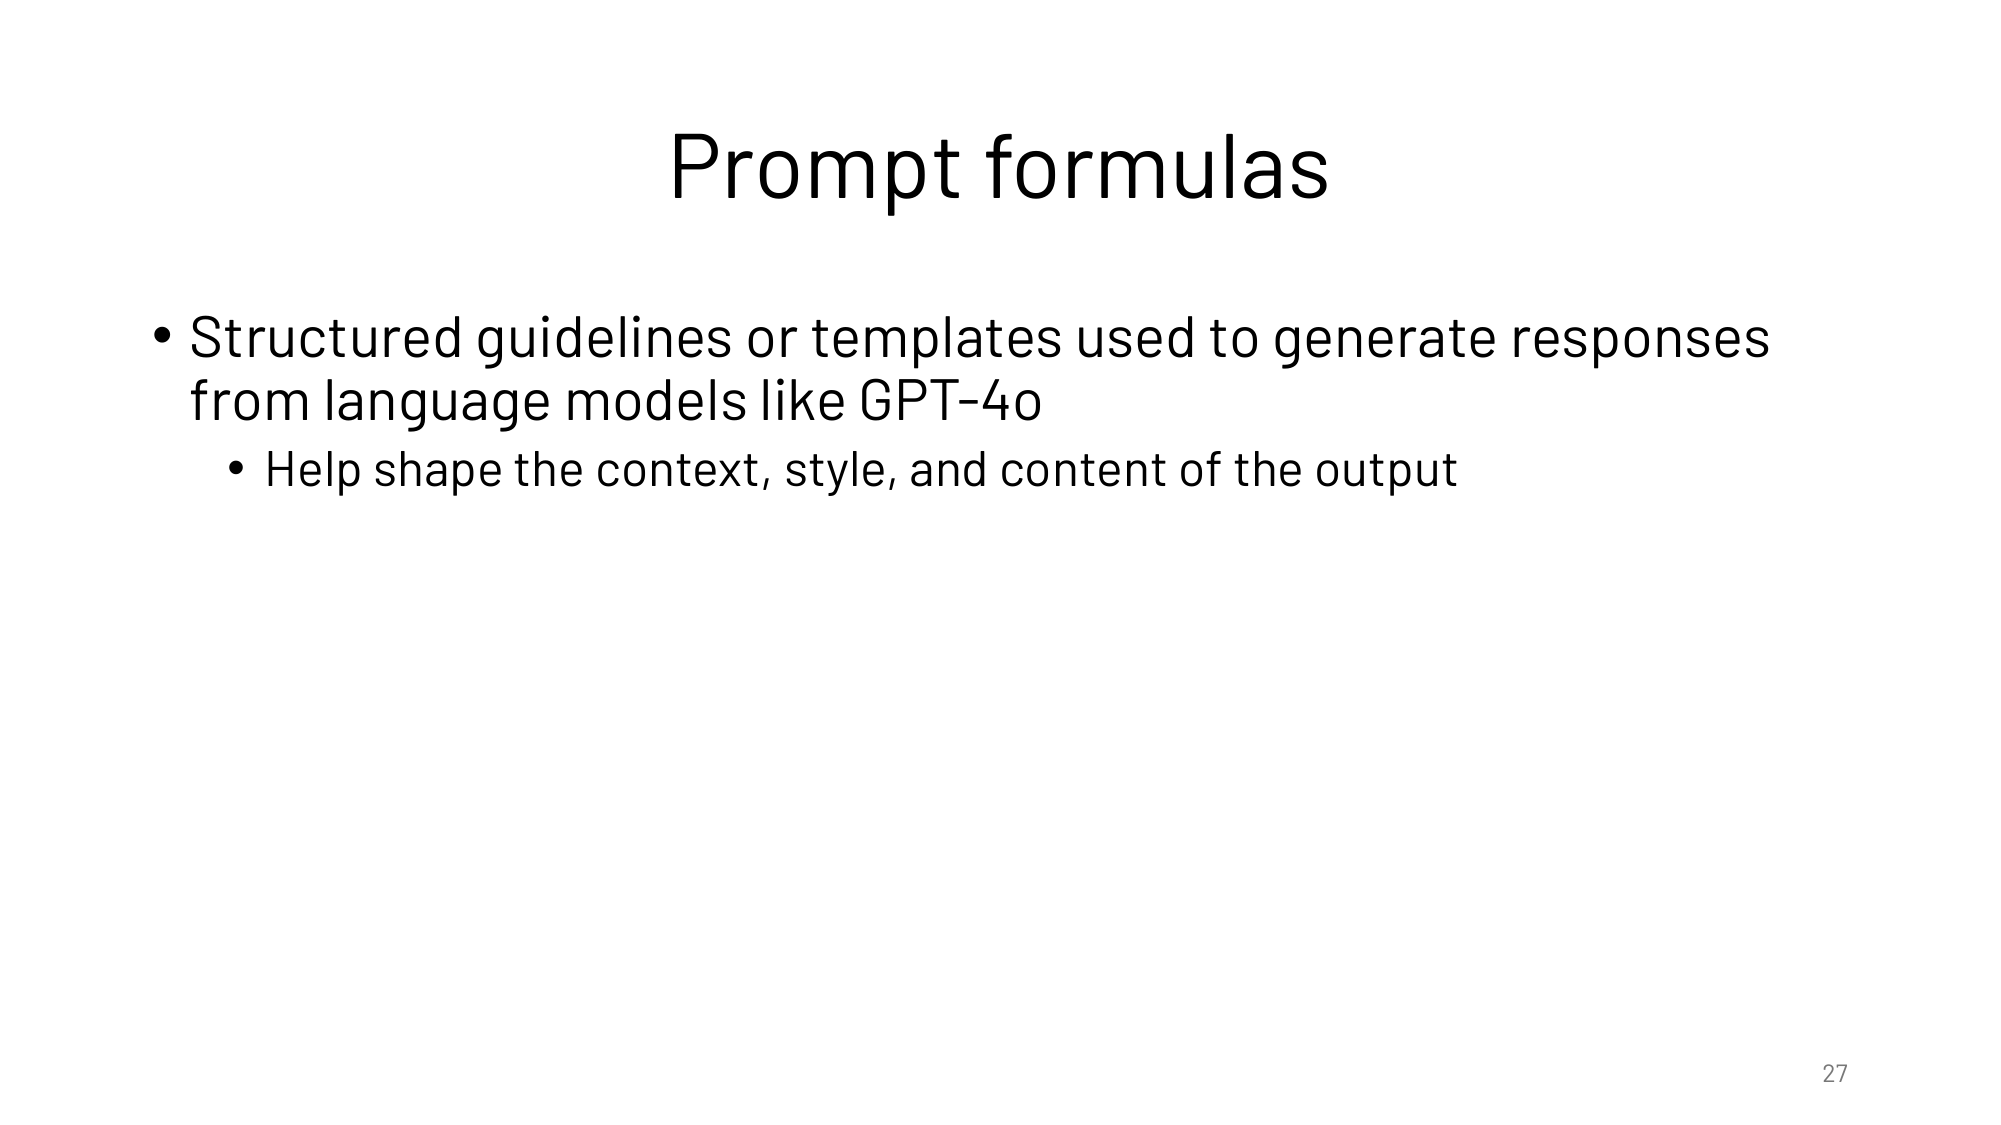

# Prompt formulas
Structured guidelines or templates used to generate responses from language models like GPT-4o
Help shape the context, style, and content of the output
27